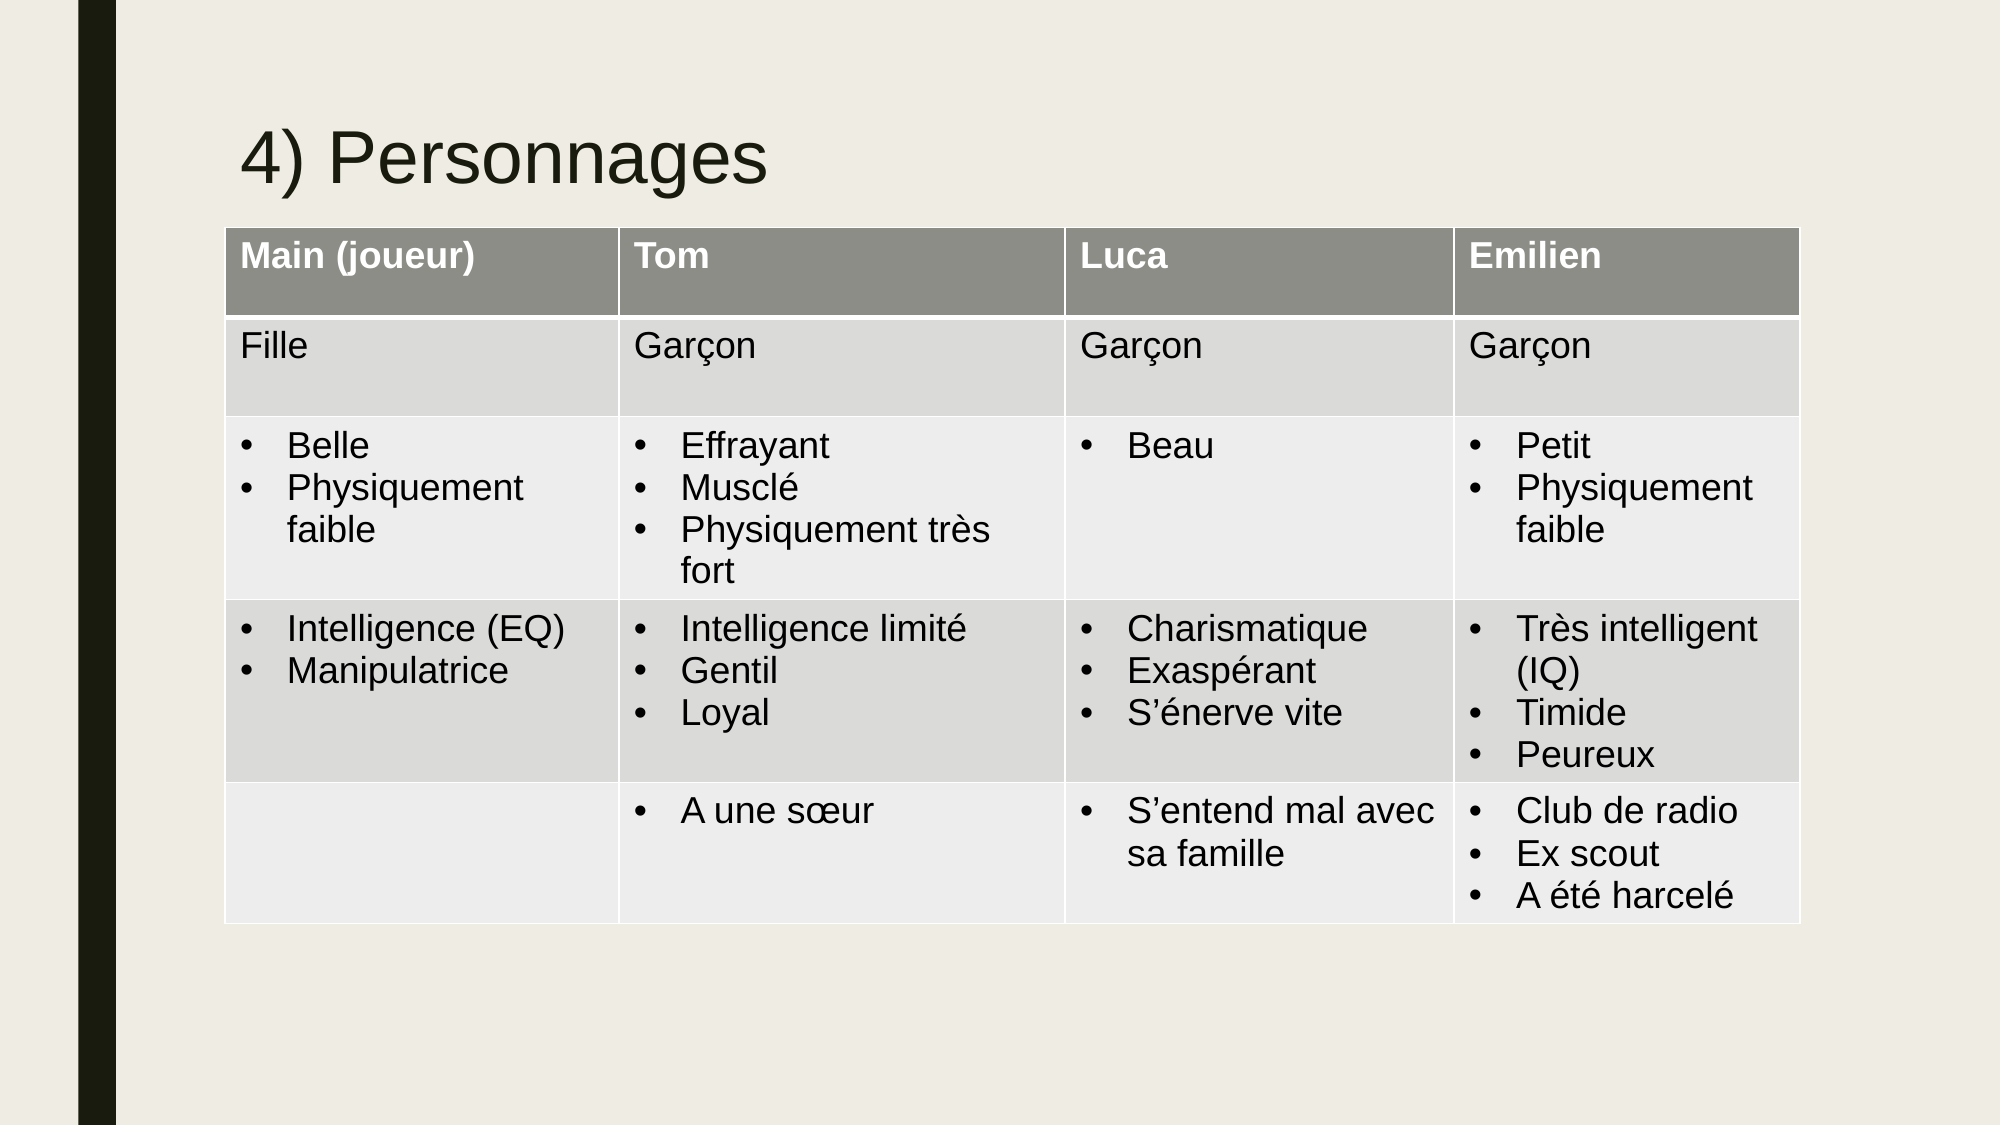

# 4) Personnages
| Main (joueur) | Tom | Luca | Emilien |
| --- | --- | --- | --- |
| Fille | Garçon | Garçon | Garçon |
| Belle Physiquement faible | Effrayant Musclé Physiquement très fort | Beau | Petit Physiquement faible |
| Intelligence (EQ) Manipulatrice | Intelligence limité Gentil Loyal | Charismatique Exaspérant S’énerve vite | Très intelligent (IQ) Timide Peureux |
|  | A une sœur | S’entend mal avec sa famille | Club de radio Ex scout A été harcelé |